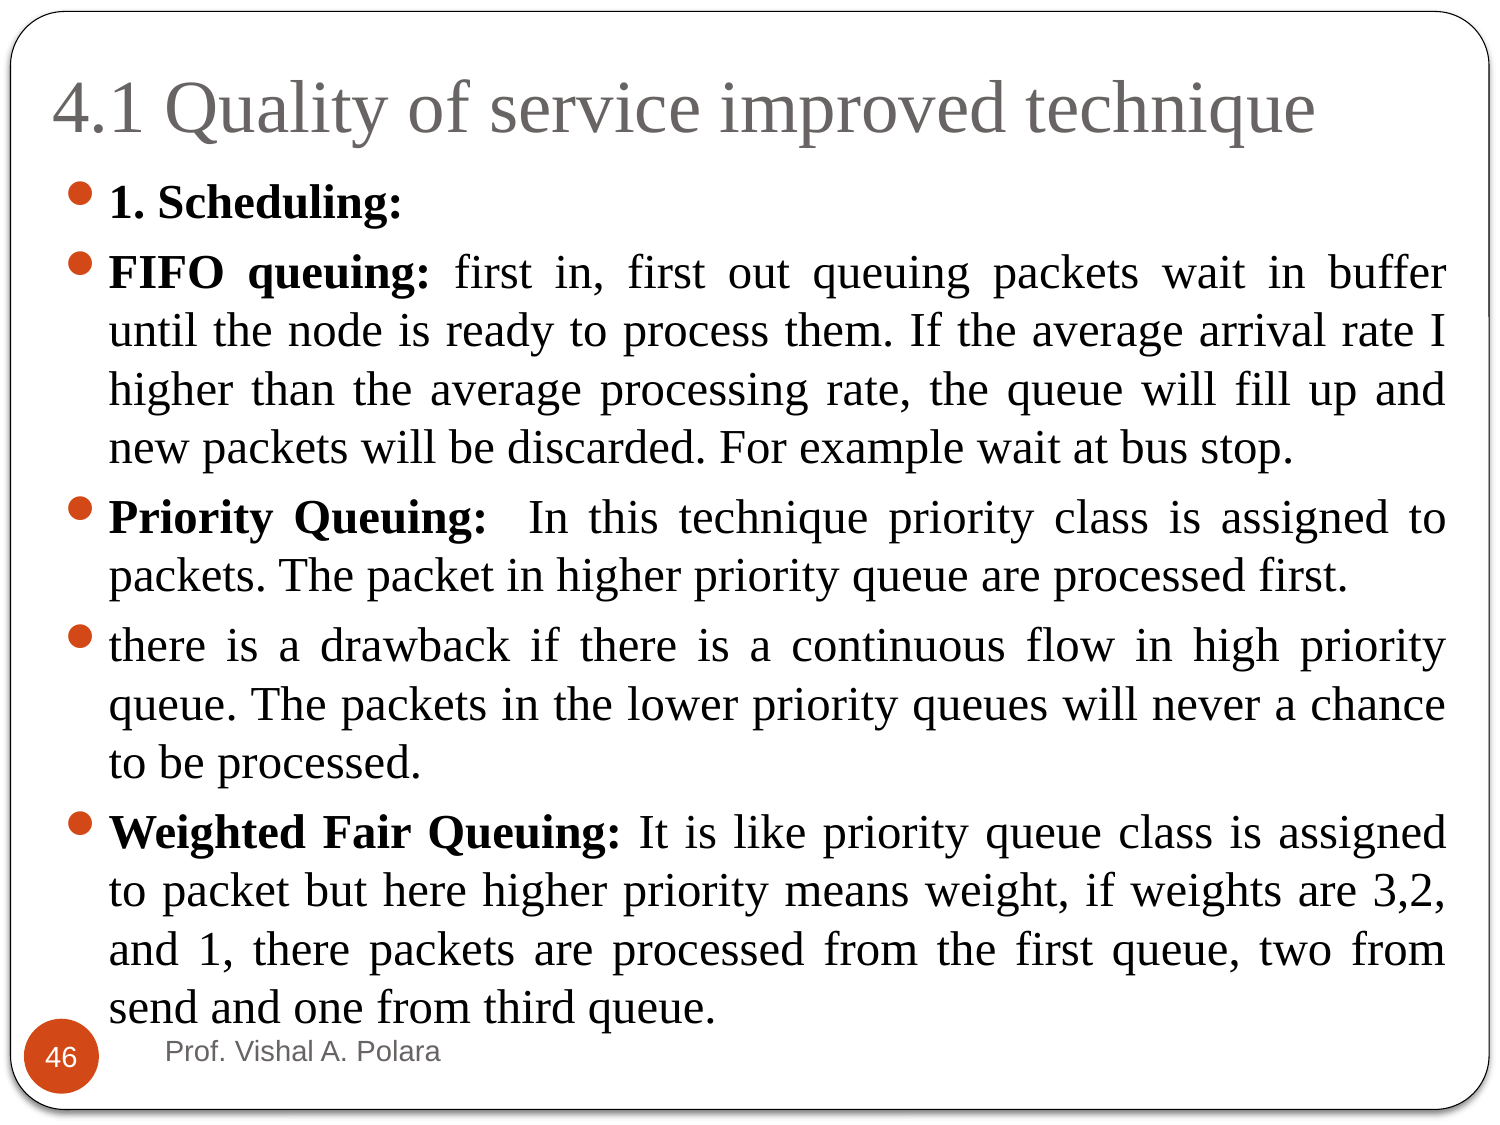

# 4.1 Quality of service improved technique
1. Scheduling:
FIFO queuing: first in, first out queuing packets wait in buffer until the node is ready to process them. If the average arrival rate I higher than the average processing rate, the queue will fill up and new packets will be discarded. For example wait at bus stop.
Priority Queuing:  In this technique priority class is assigned to packets. The packet in higher priority queue are processed first.
there is a drawback if there is a continuous flow in high priority queue. The packets in the lower priority queues will never a chance to be processed.
Weighted Fair Queuing: It is like priority queue class is assigned to packet but here higher priority means weight, if weights are 3,2, and 1, there packets are processed from the first queue, two from send and one from third queue.

Prof. Vishal A. Polara
46